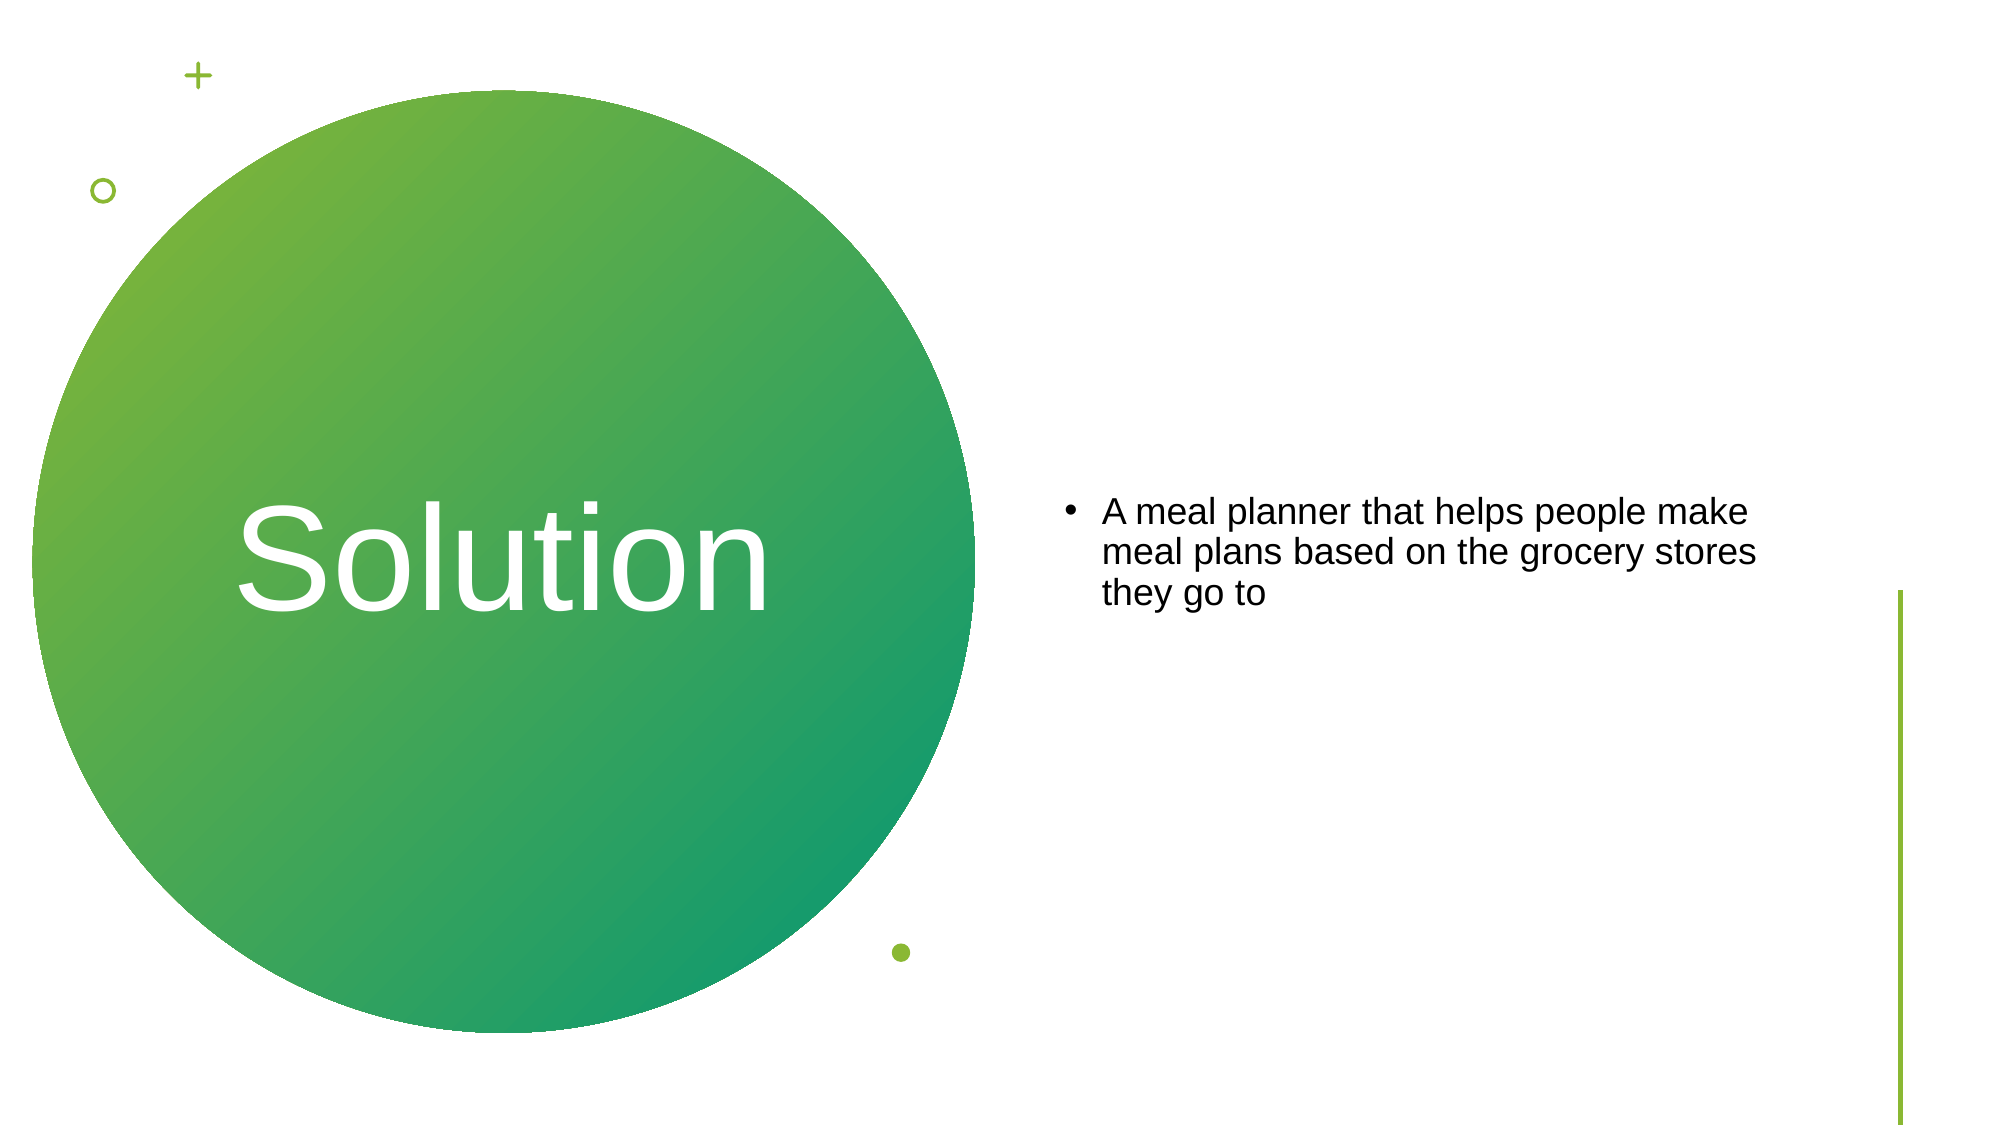

A meal planner that helps people make meal plans based on the grocery stores they go to

# Solution